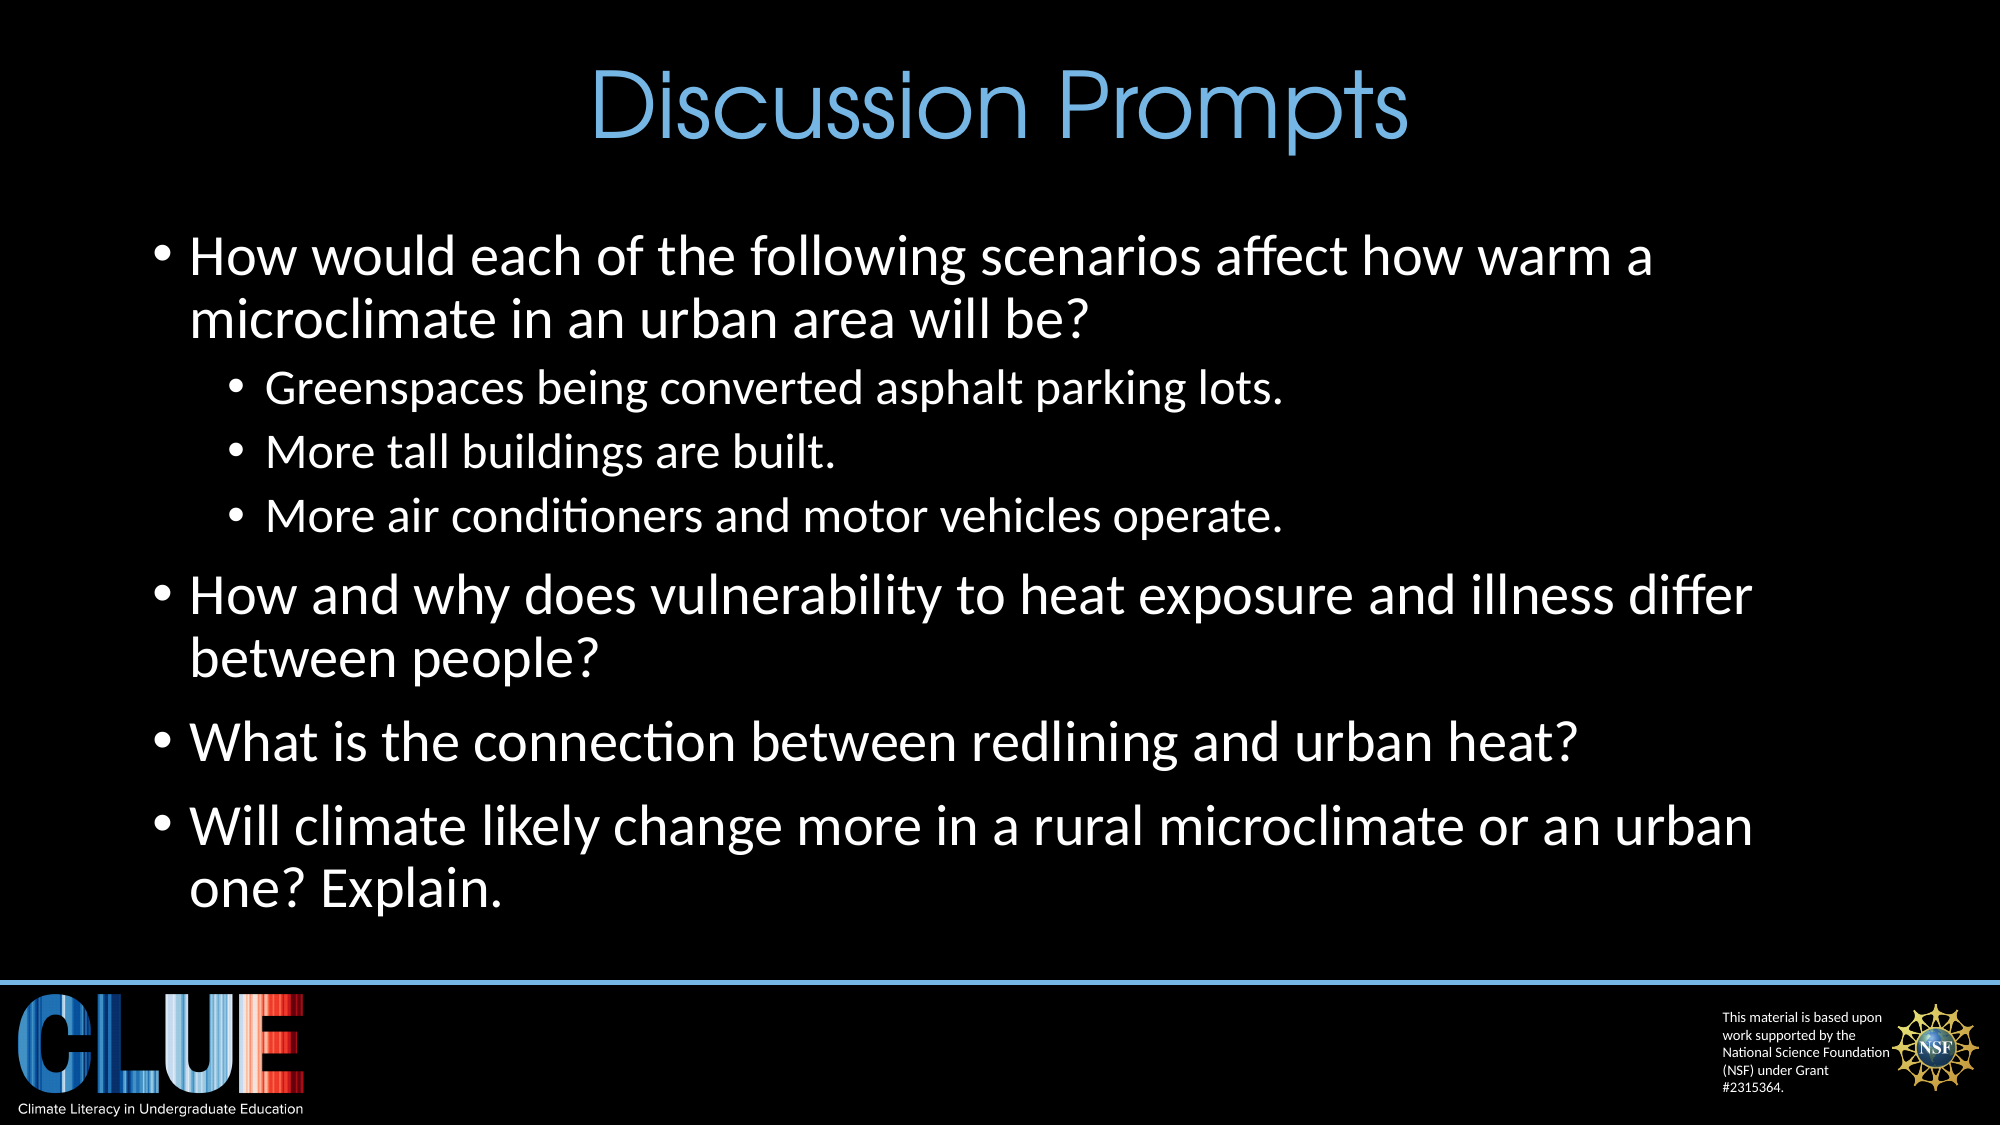

# Discussion Prompts
How would each of the following scenarios affect how warm a microclimate in an urban area will be?
Greenspaces being converted asphalt parking lots.
More tall buildings are built.
More air conditioners and motor vehicles operate.
How and why does vulnerability to heat exposure and illness differ between people?
What is the connection between redlining and urban heat?
Will climate likely change more in a rural microclimate or an urban one? Explain.